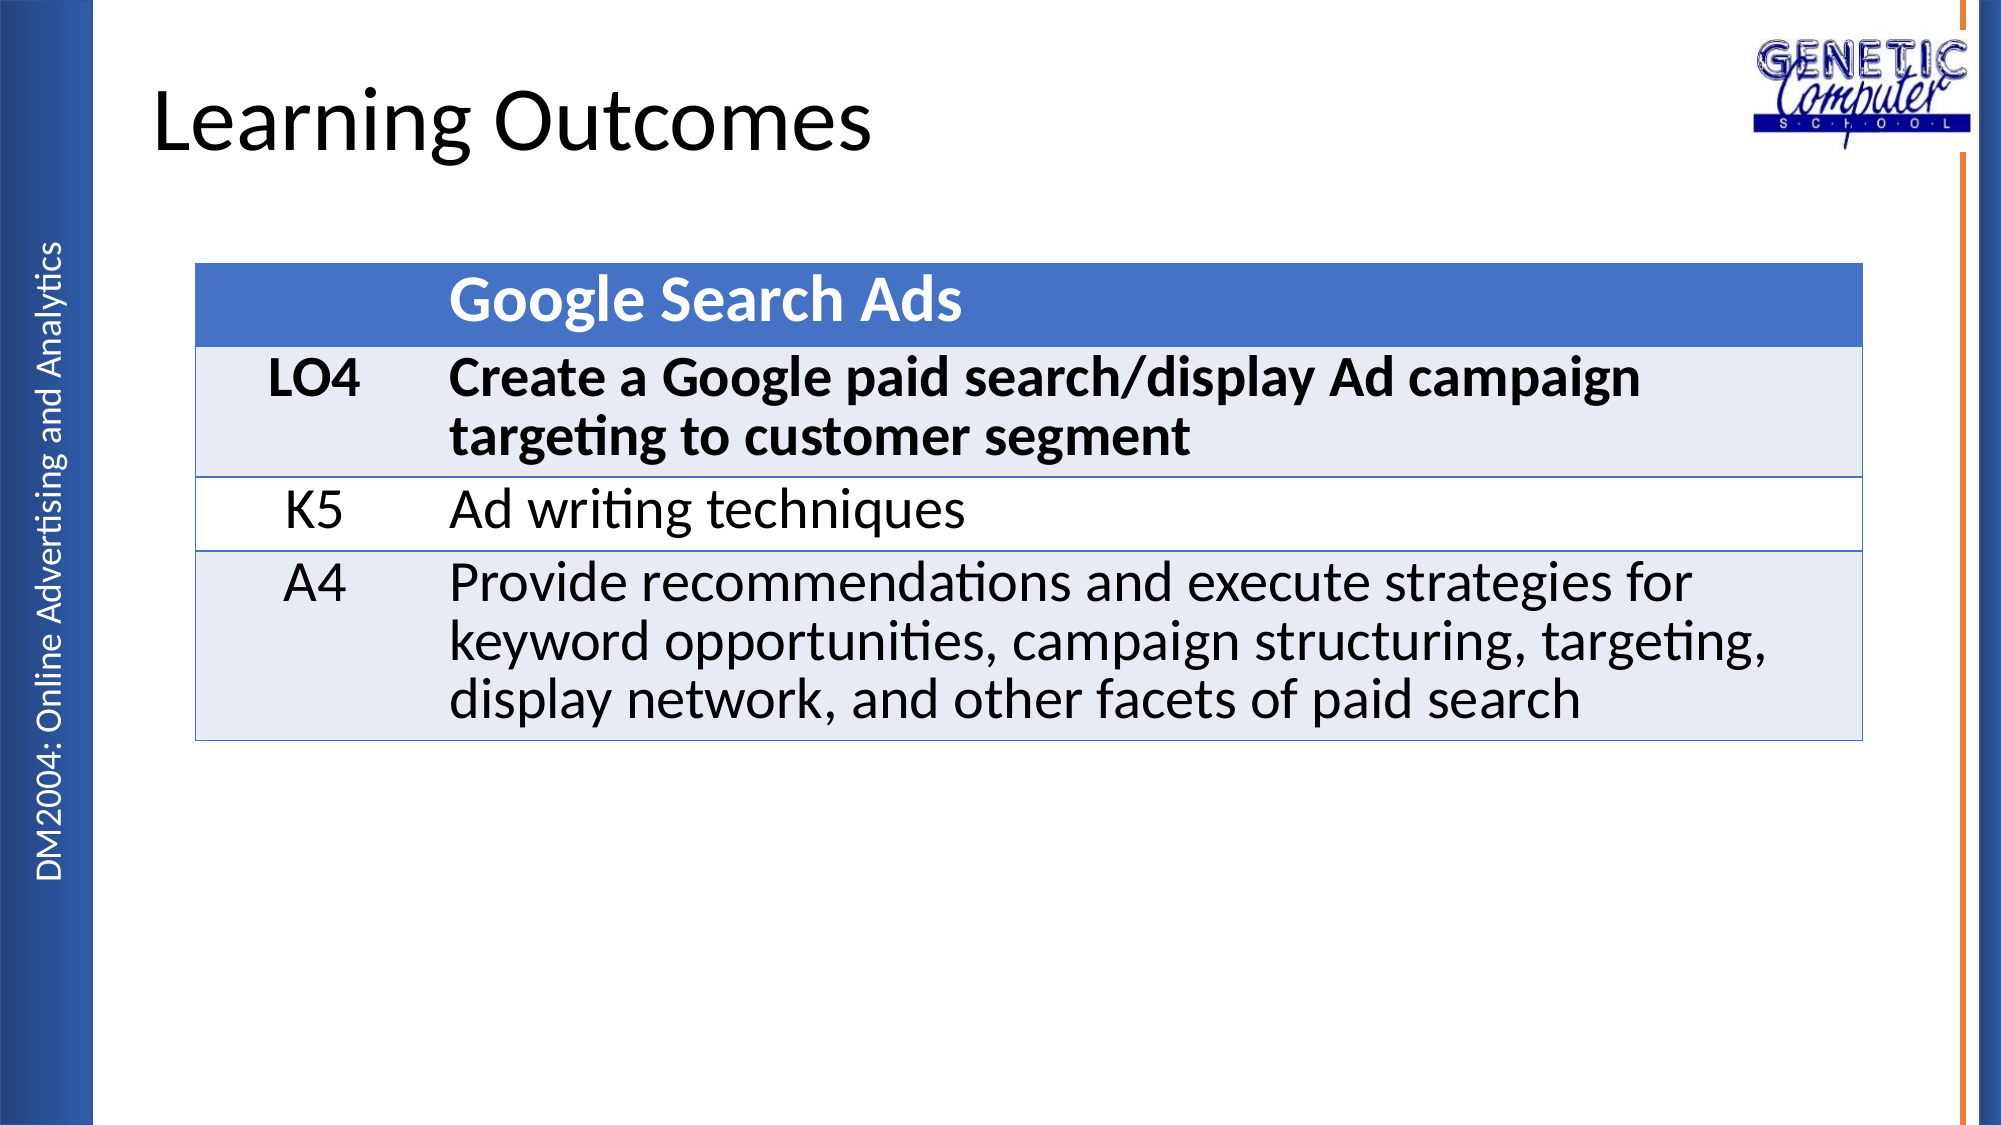

# Learning Outcomes
|  | Google Search Ads |
| --- | --- |
| LO4 | Create a Google paid search/display Ad campaign targeting to customer segment |
| K5 | Ad writing techniques |
| A4 | Provide recommendations and execute strategies for keyword opportunities, campaign structuring, targeting, display network, and other facets of paid search |